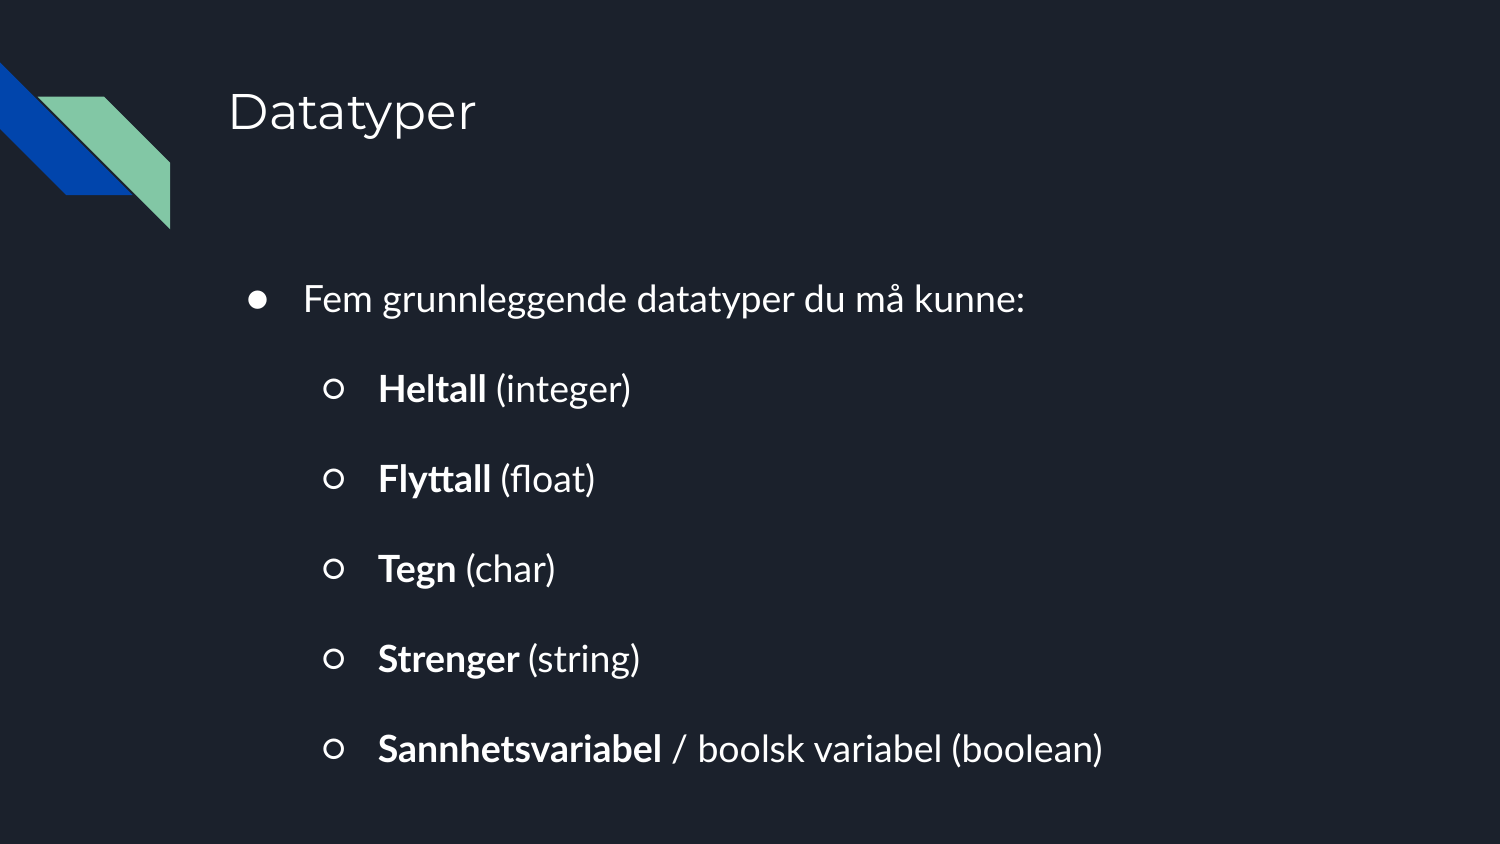

# Datatyper
Fem grunnleggende datatyper du må kunne:
Heltall (integer)
Flyttall (float)
Tegn (char)
Strenger (string)
Sannhetsvariabel / boolsk variabel (boolean)